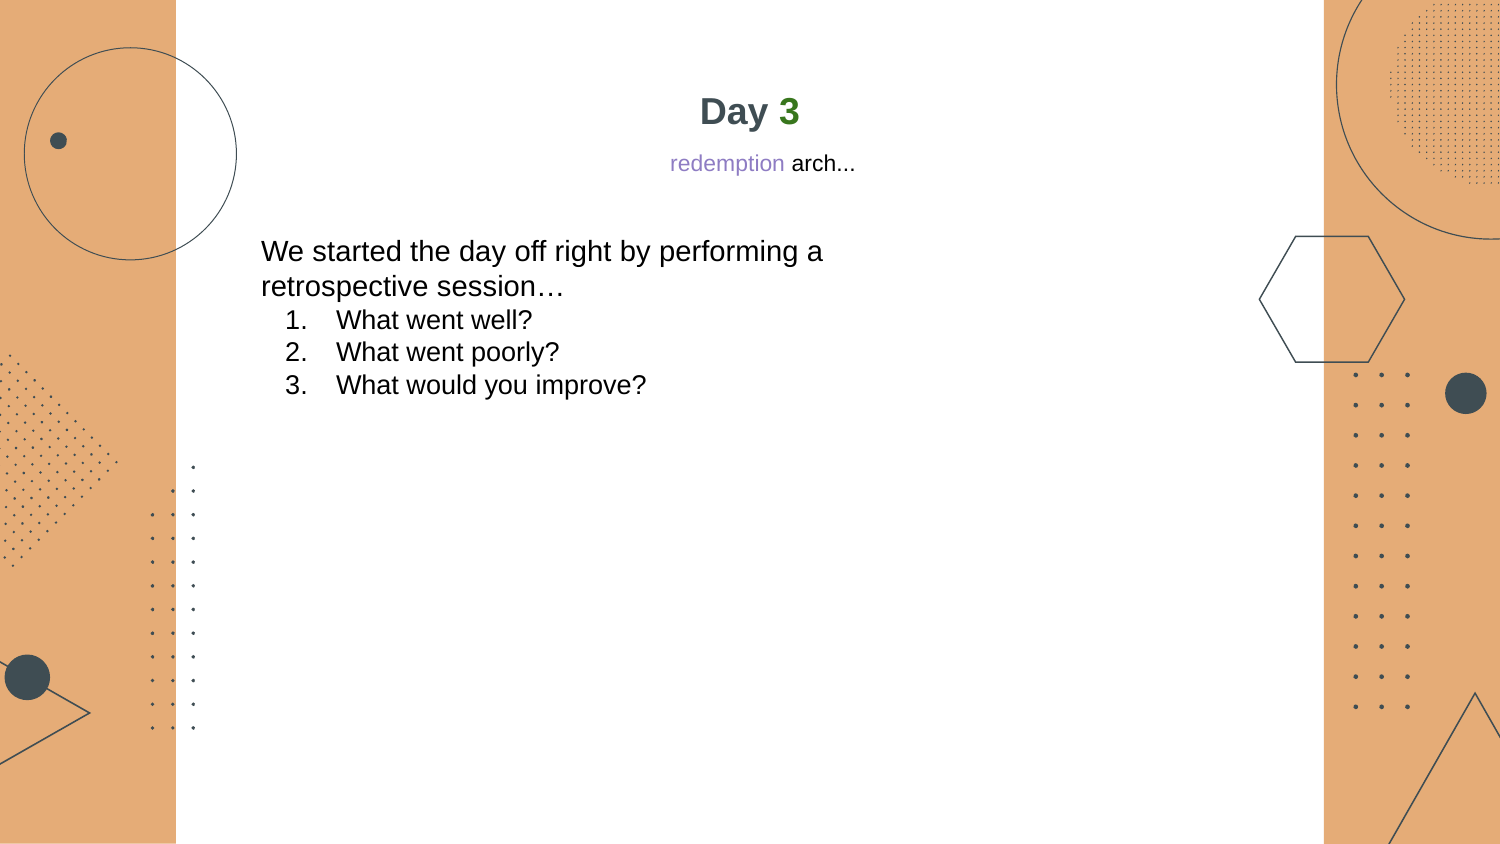

# Day 3
redemption arch...
We started the day off right by performing a retrospective session…
What went well?
What went poorly?
What would you improve?